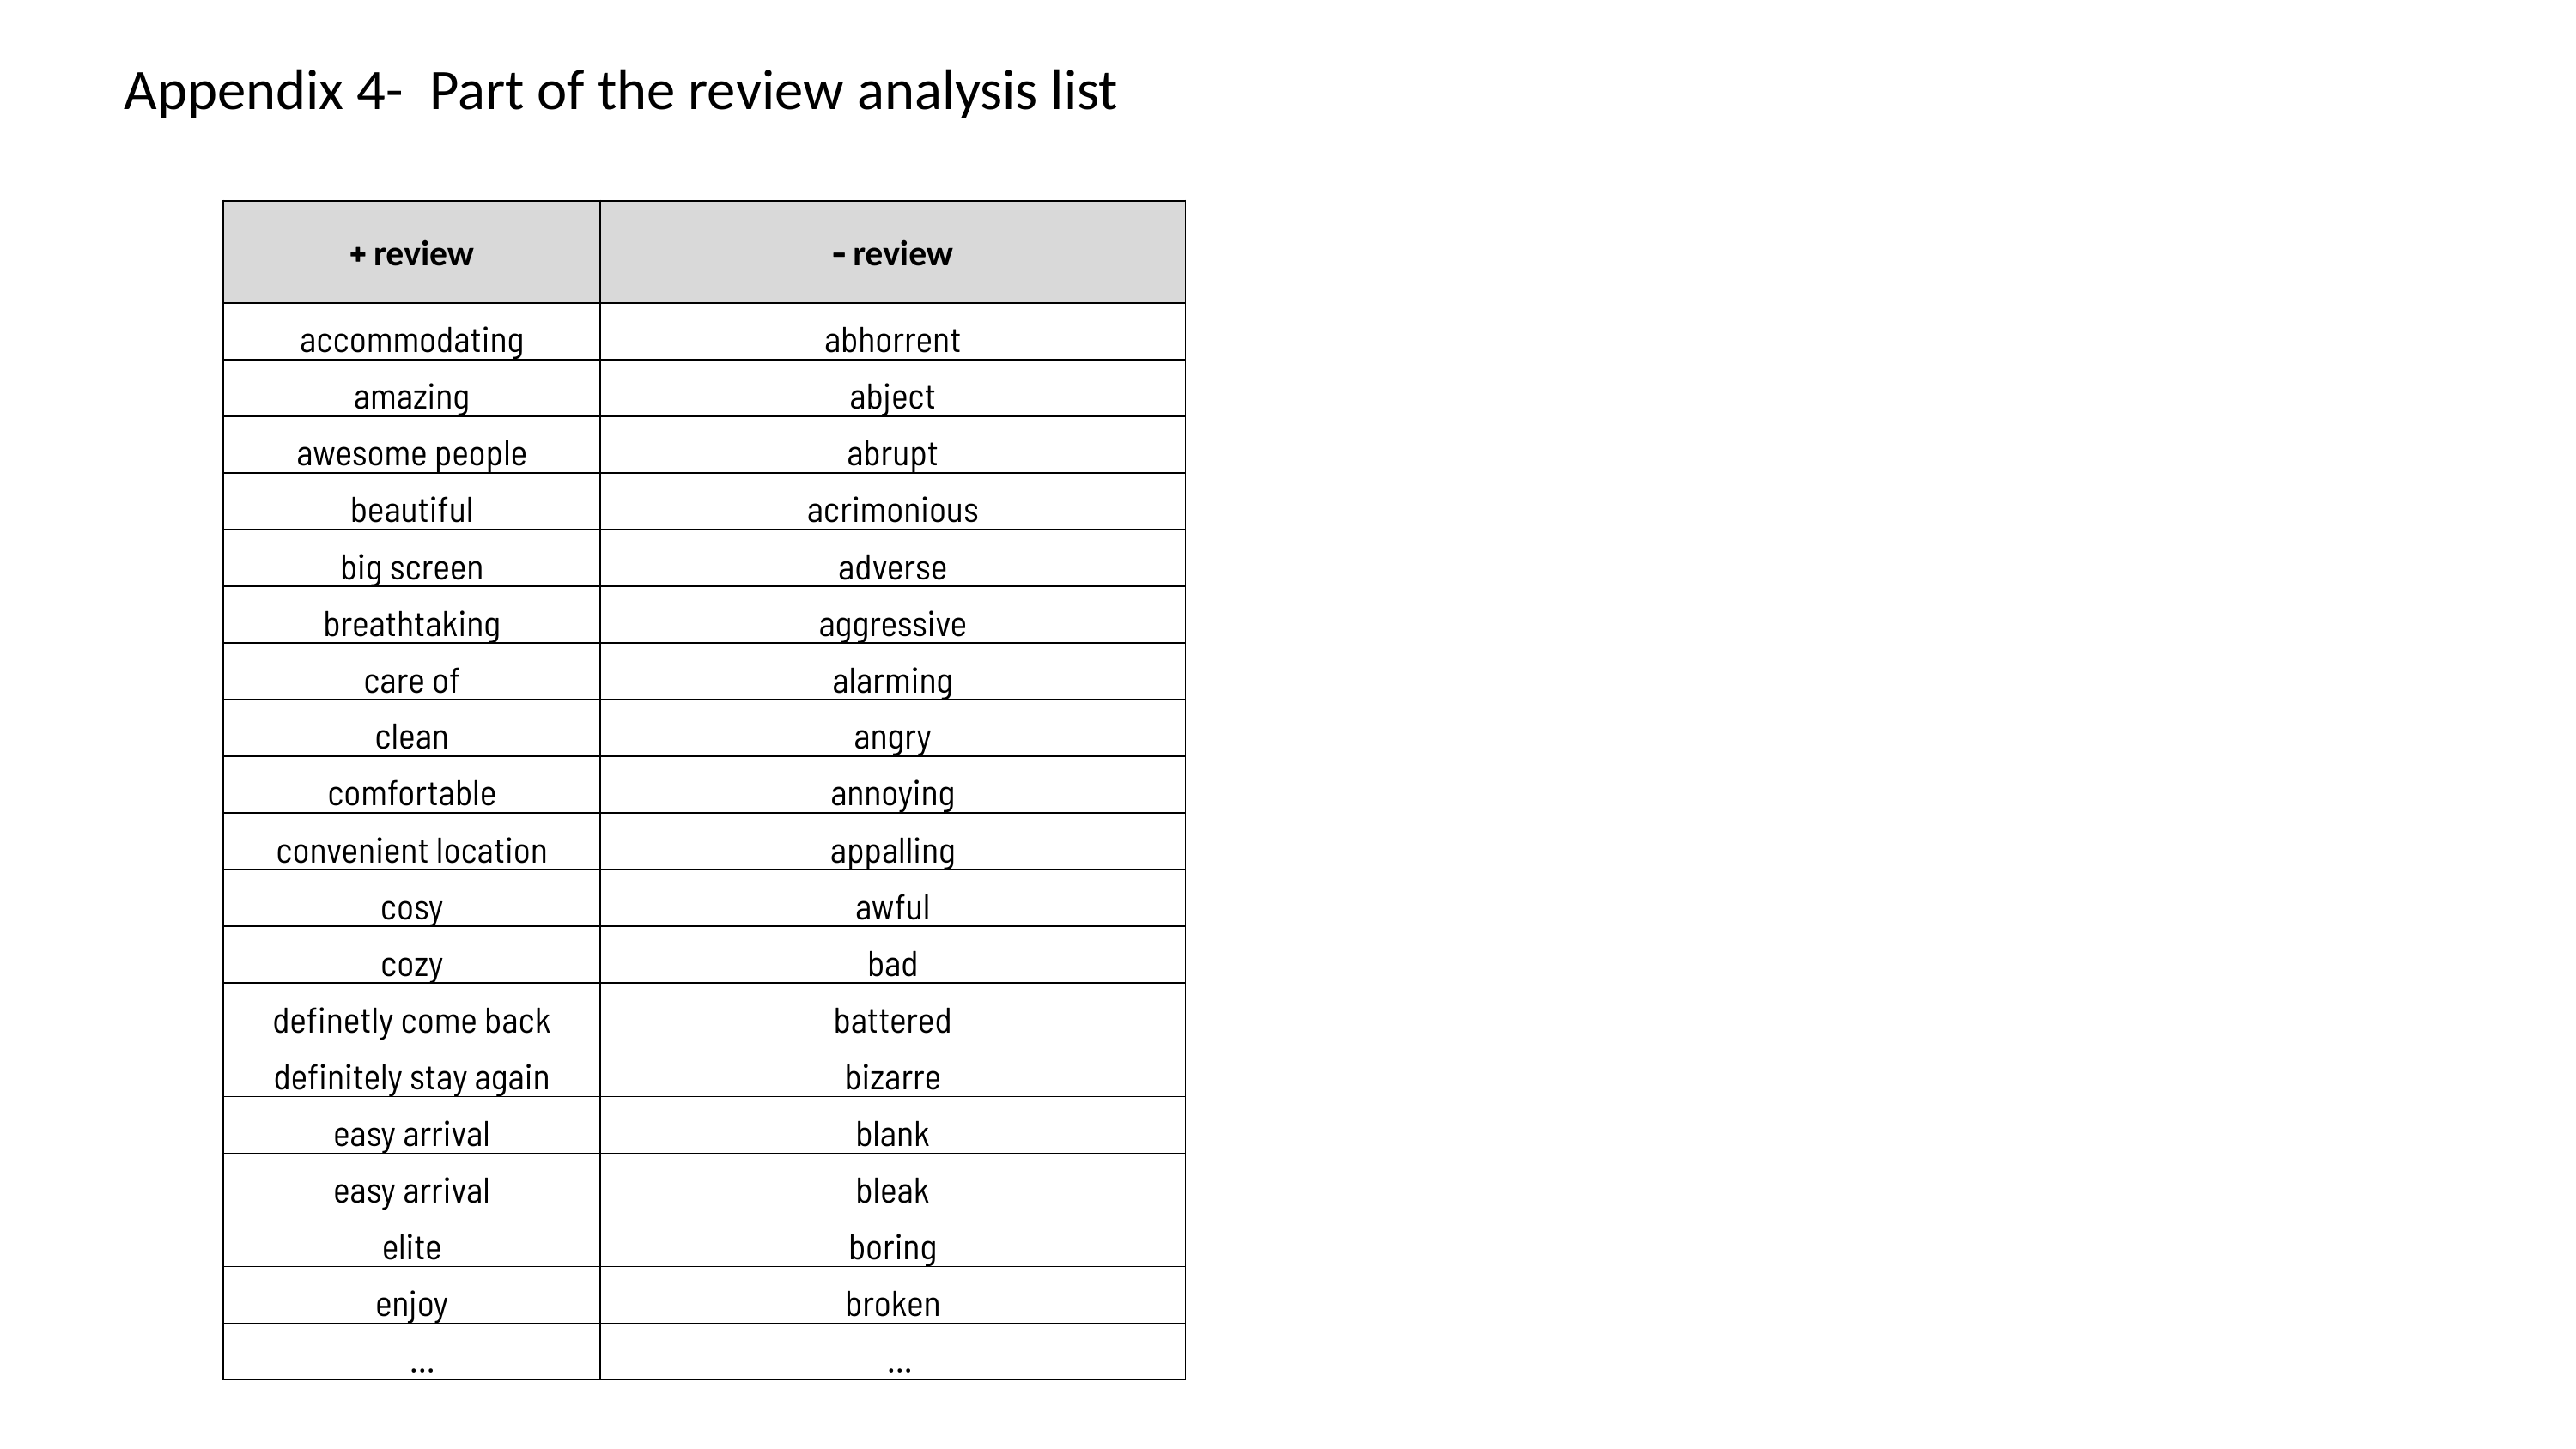

Appendix 4-  Part of the review analysis list
| + review | - review |
| --- | --- |
| accommodating | abhorrent |
| amazing | abject |
| awesome people | abrupt |
| beautiful | acrimonious |
| big screen | adverse |
| breathtaking | aggressive |
| care of | alarming |
| clean | angry |
| comfortable | annoying |
| convenient location | appalling |
| cosy | awful |
| cozy | bad |
| definetly come back | battered |
| definitely stay again | bizarre |
| easy arrival | blank |
| easy arrival | bleak |
| elite | boring |
| enjoy | broken |
| … | … |